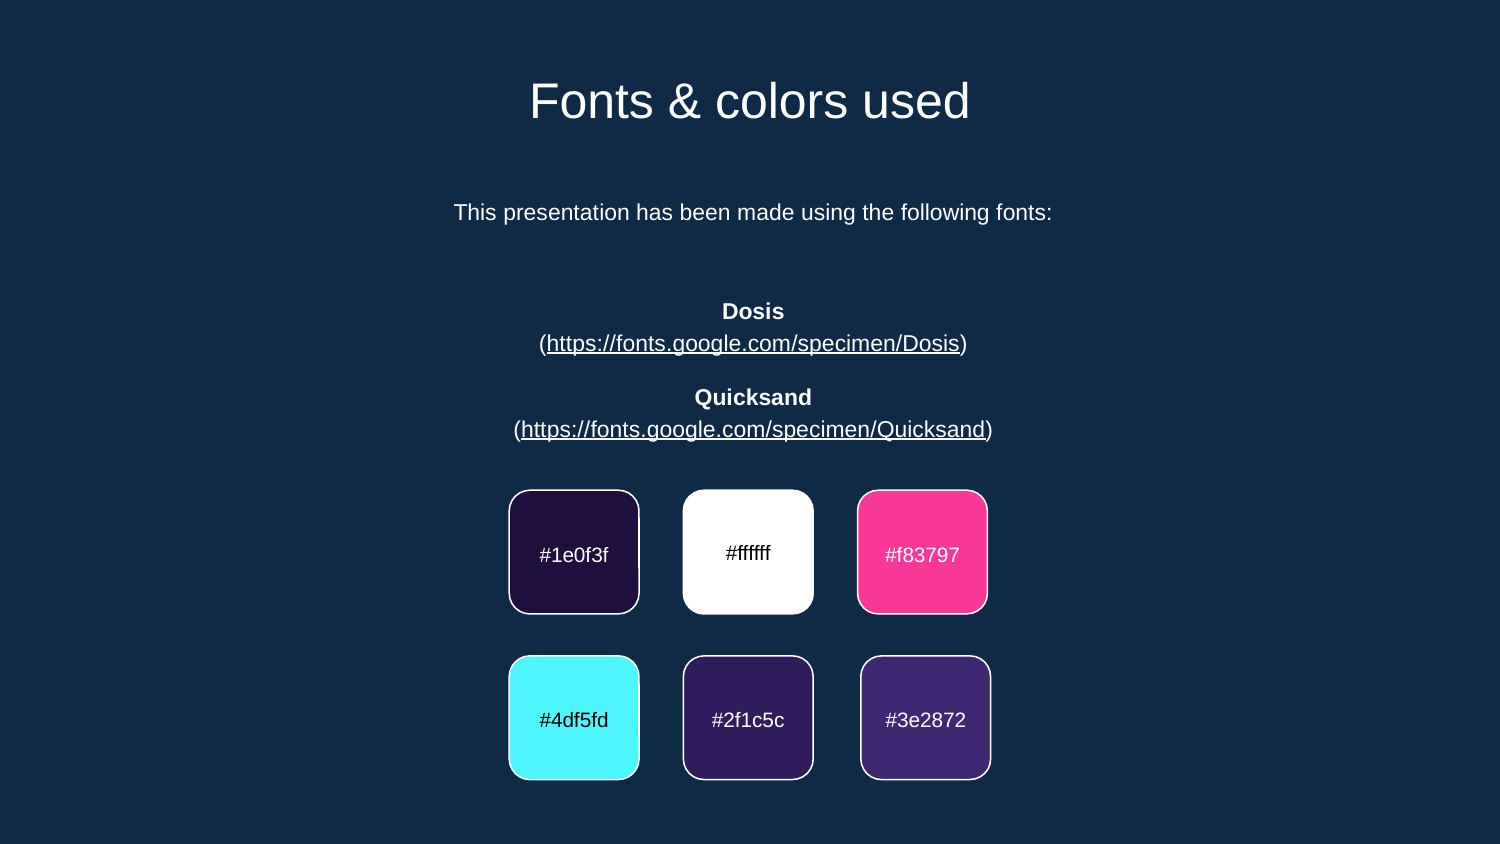

# Fonts & colors used
This presentation has been made using the following fonts:

Dosis
(https://fonts.google.com/specimen/Dosis)

Quicksand
(https://fonts.google.com/specimen/Quicksand)

#1e0f3f
#ffffff
#f83797

#4df5fd
#2f1c5c
#3e2872